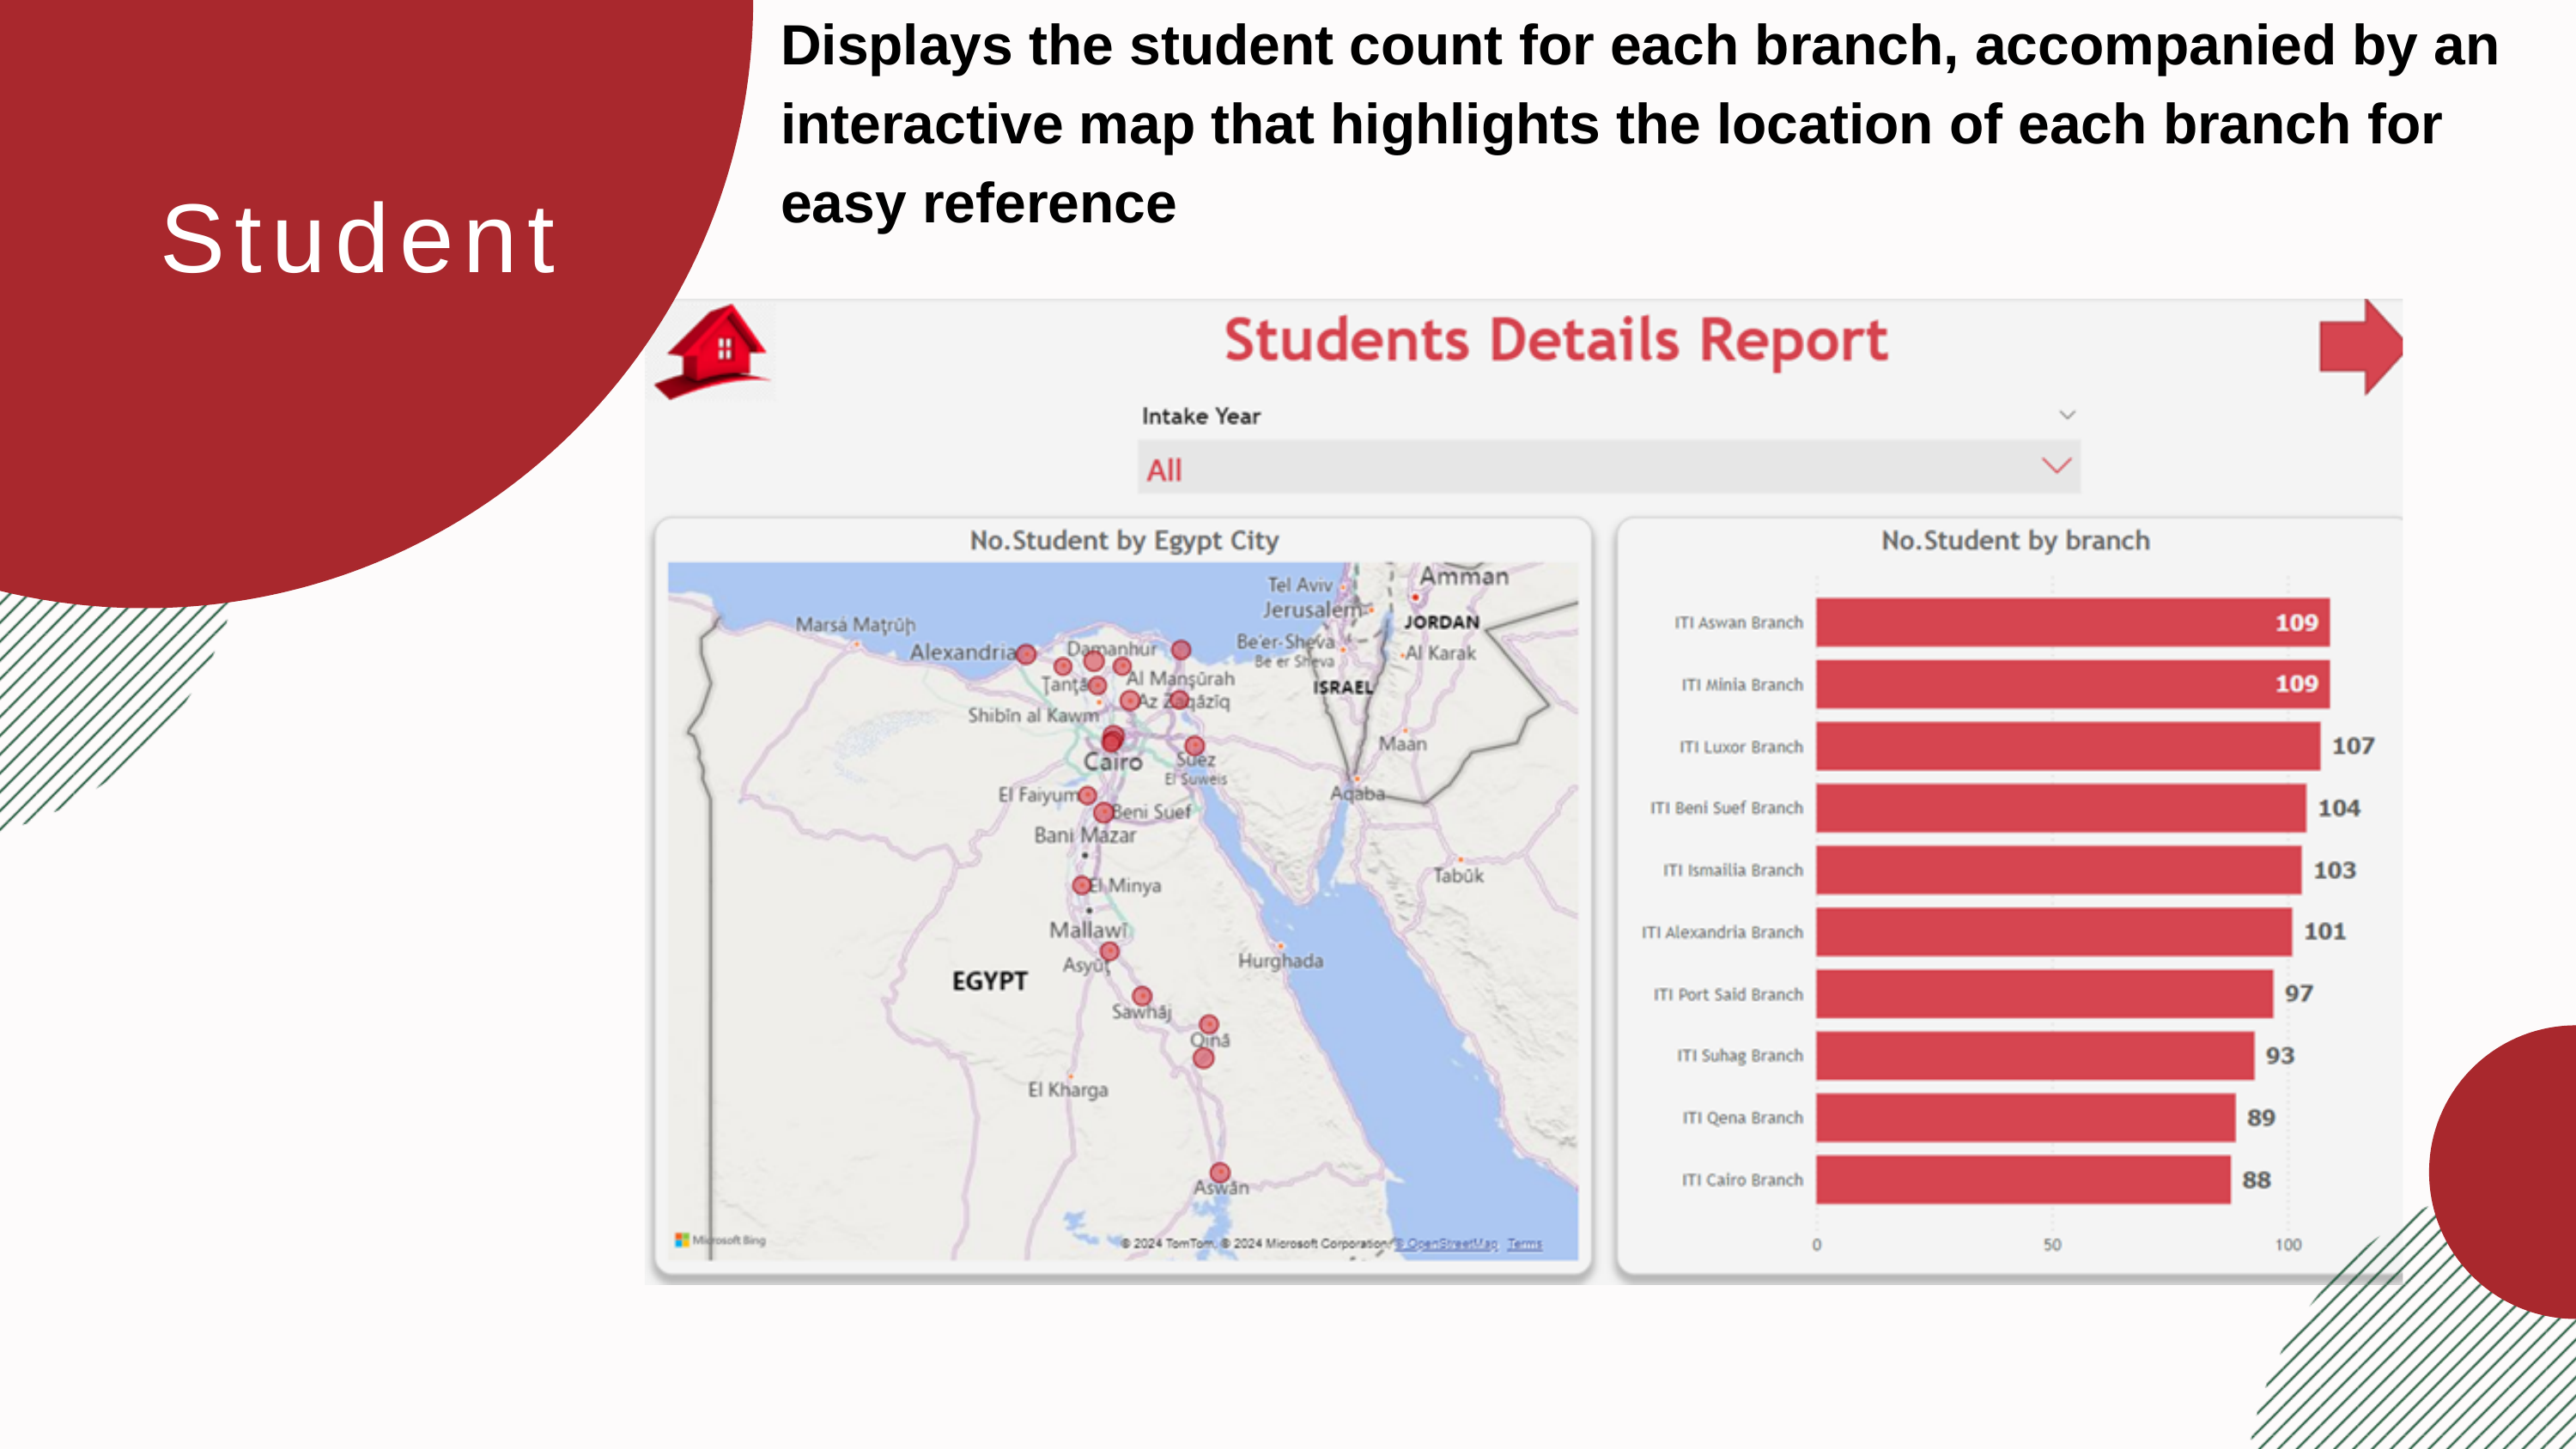

Displays the student count for each branch, accompanied by an interactive map that highlights the location of each branch for easy reference
Student